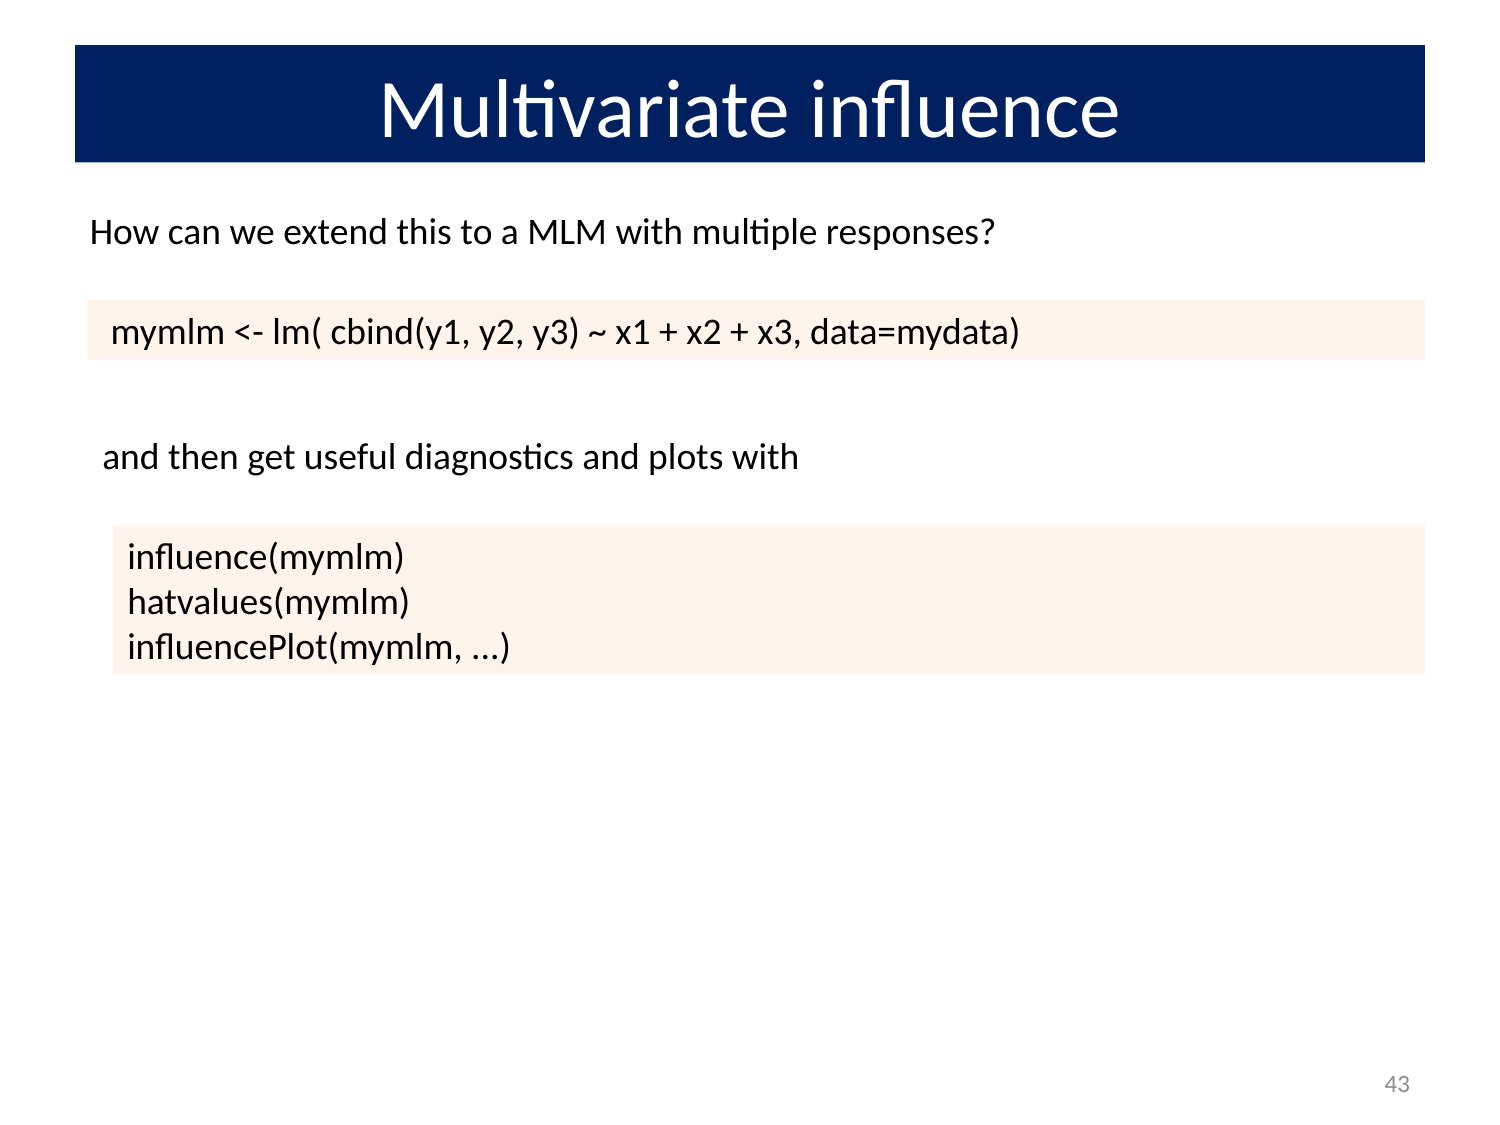

# Multivariate influence
How can we extend this to a MLM with multiple responses?
 mymlm <- lm( cbind(y1, y2, y3) ~ x1 + x2 + x3, data=mydata)
and then get useful diagnostics and plots with
influence(mymlm)
hatvalues(mymlm)
influencePlot(mymlm, ...)
43